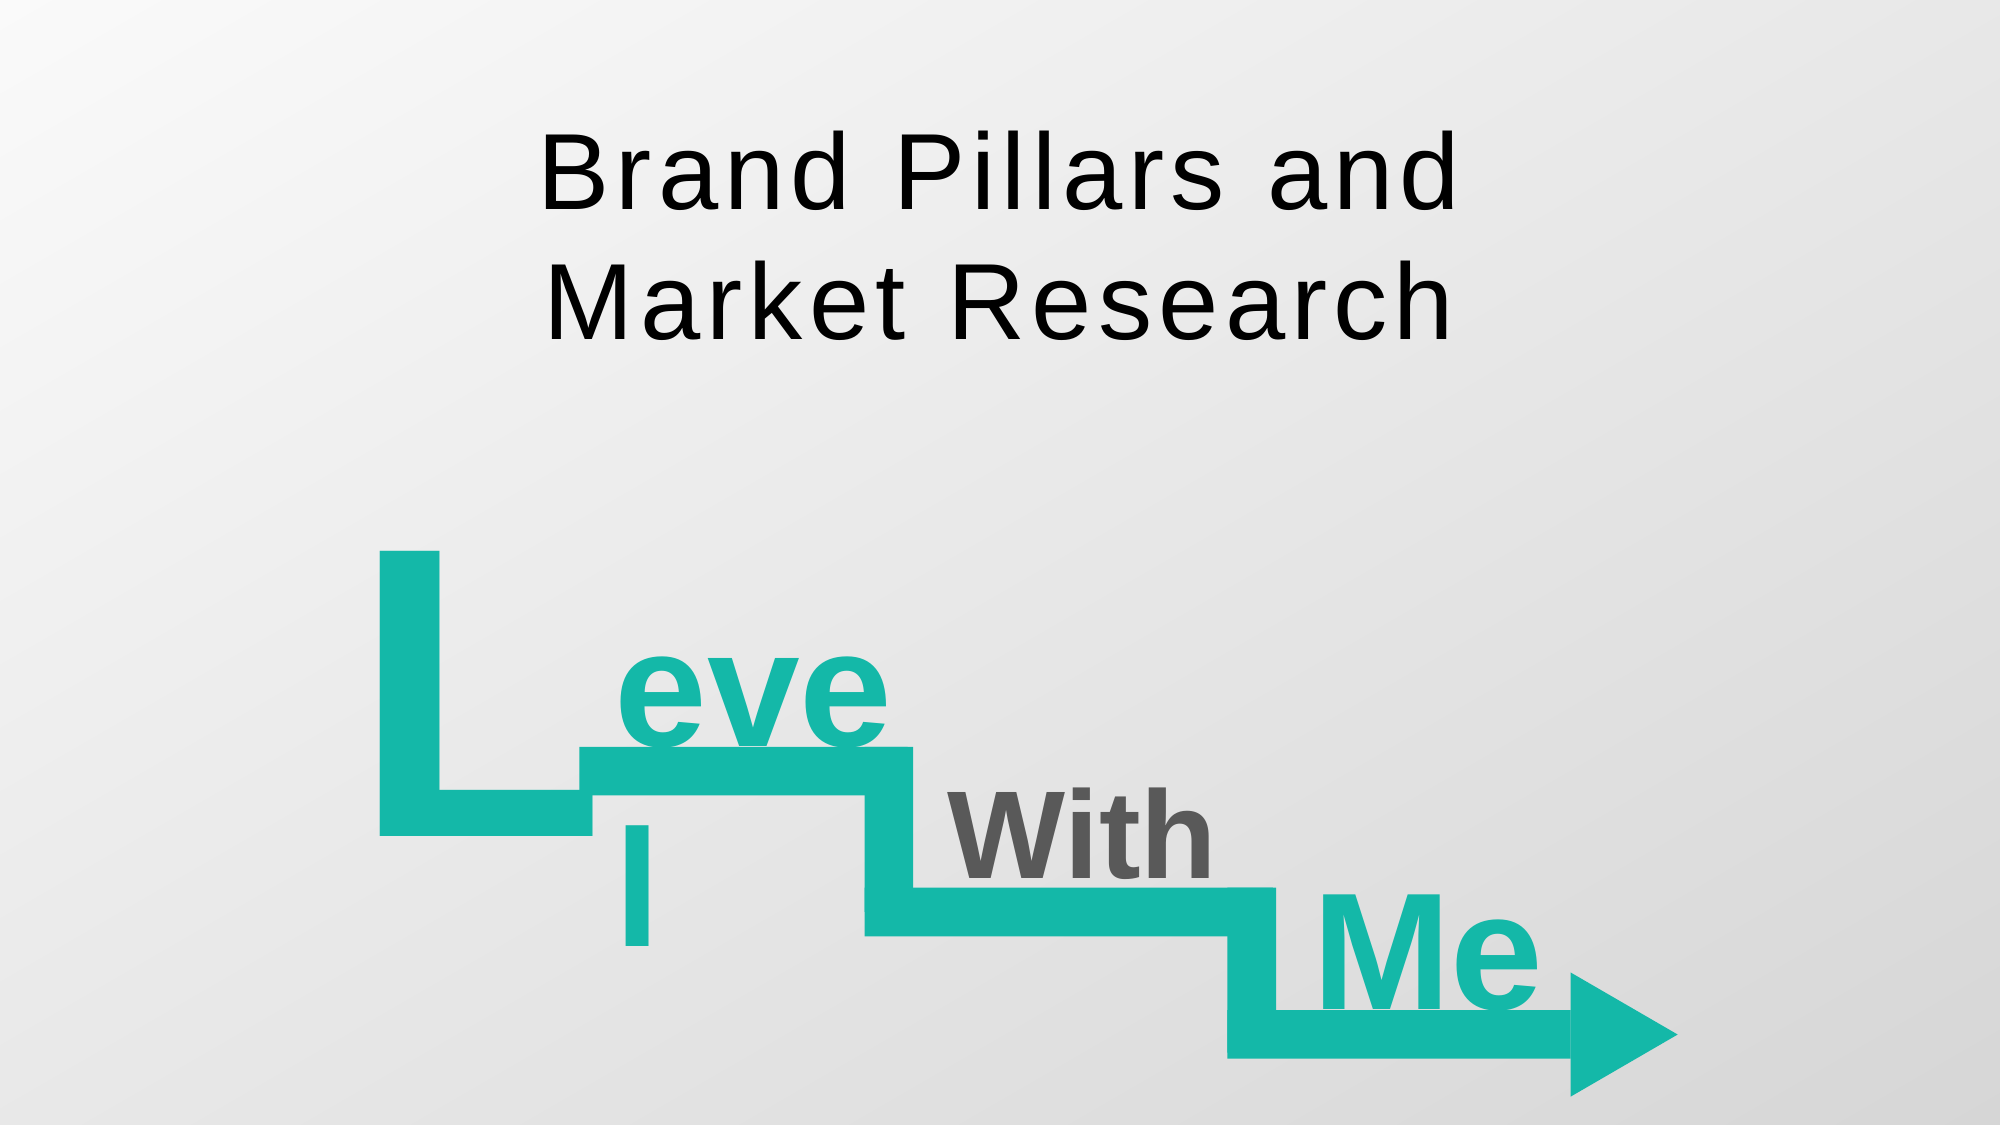

Brand Pillars and
Market Research
L
evel
With

Me